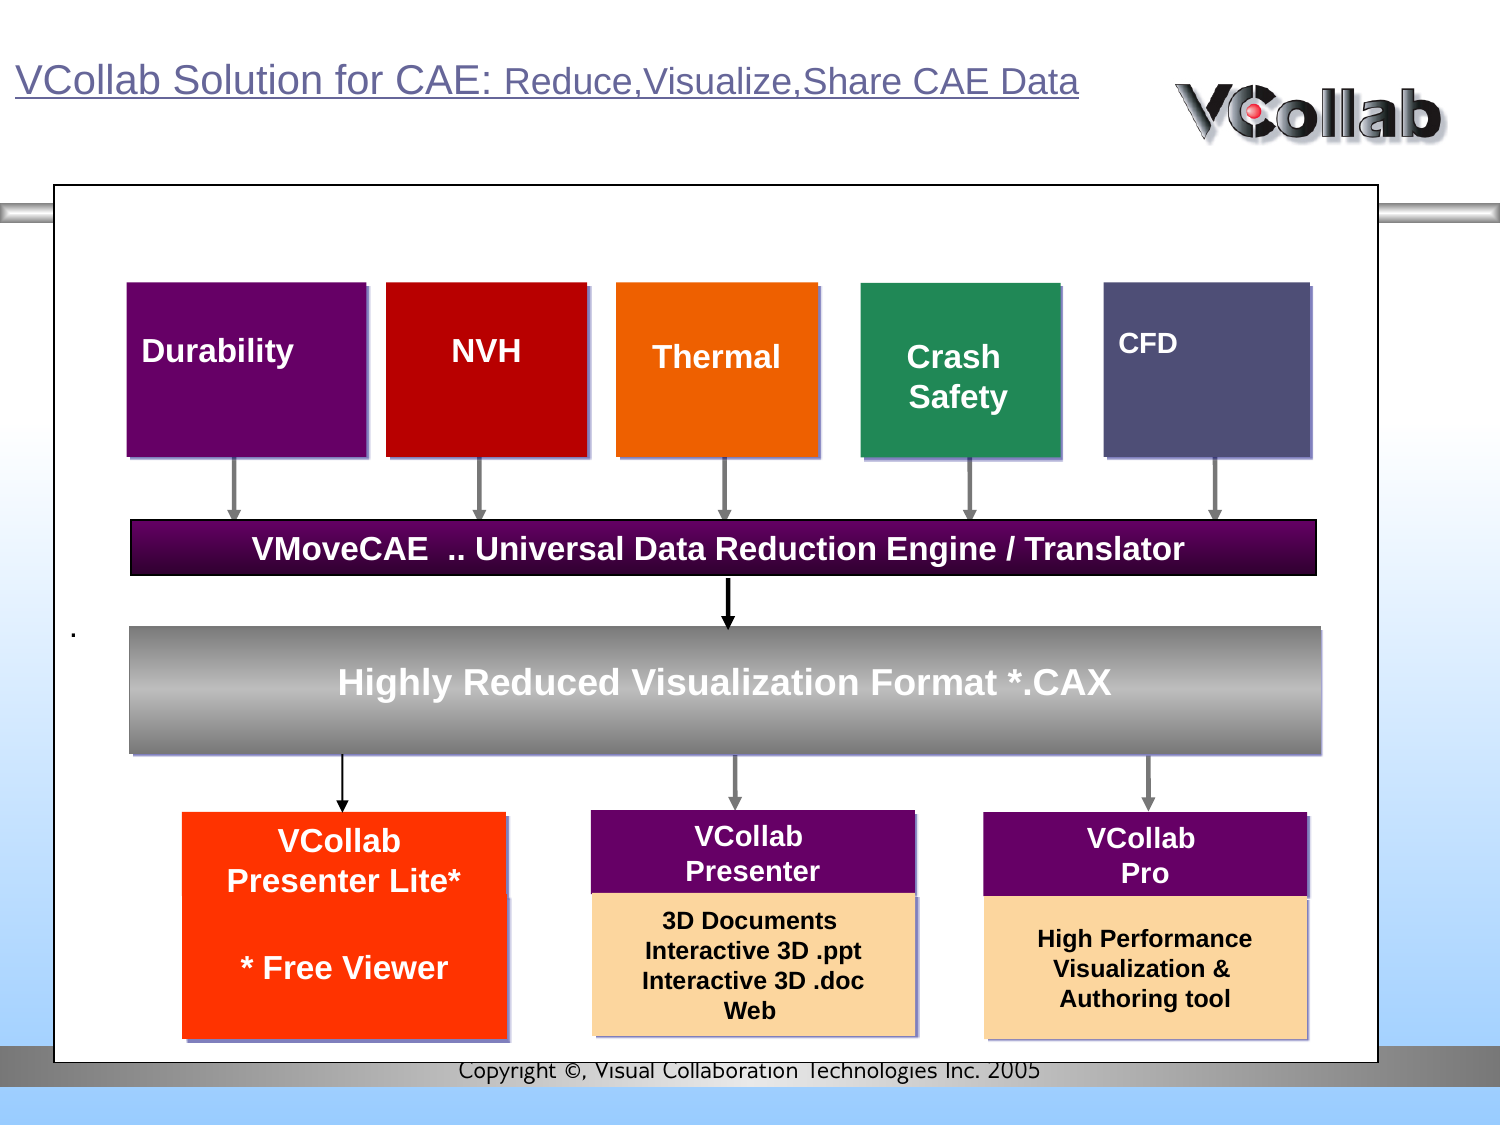

VCollab Solution for CAE: Reduce,Visualize,Share CAE Data
.

Durability

NVH

CFD

Crash
Safety
Thermal
Simulation
Simulation
Static
Static
Simulation

VMoveCAE  .. Universal Data Reduction Engine / Translator

Highly Reduced Visualization Format *.CAX

VCollab
Presenter
VCollab
Presenter Lite*
VCollab
Pro
3D Documents
Interactive 3D .ppt
Interactive 3D .doc
Web
* Free Viewer
High Performance
Visualization &
Authoring tool